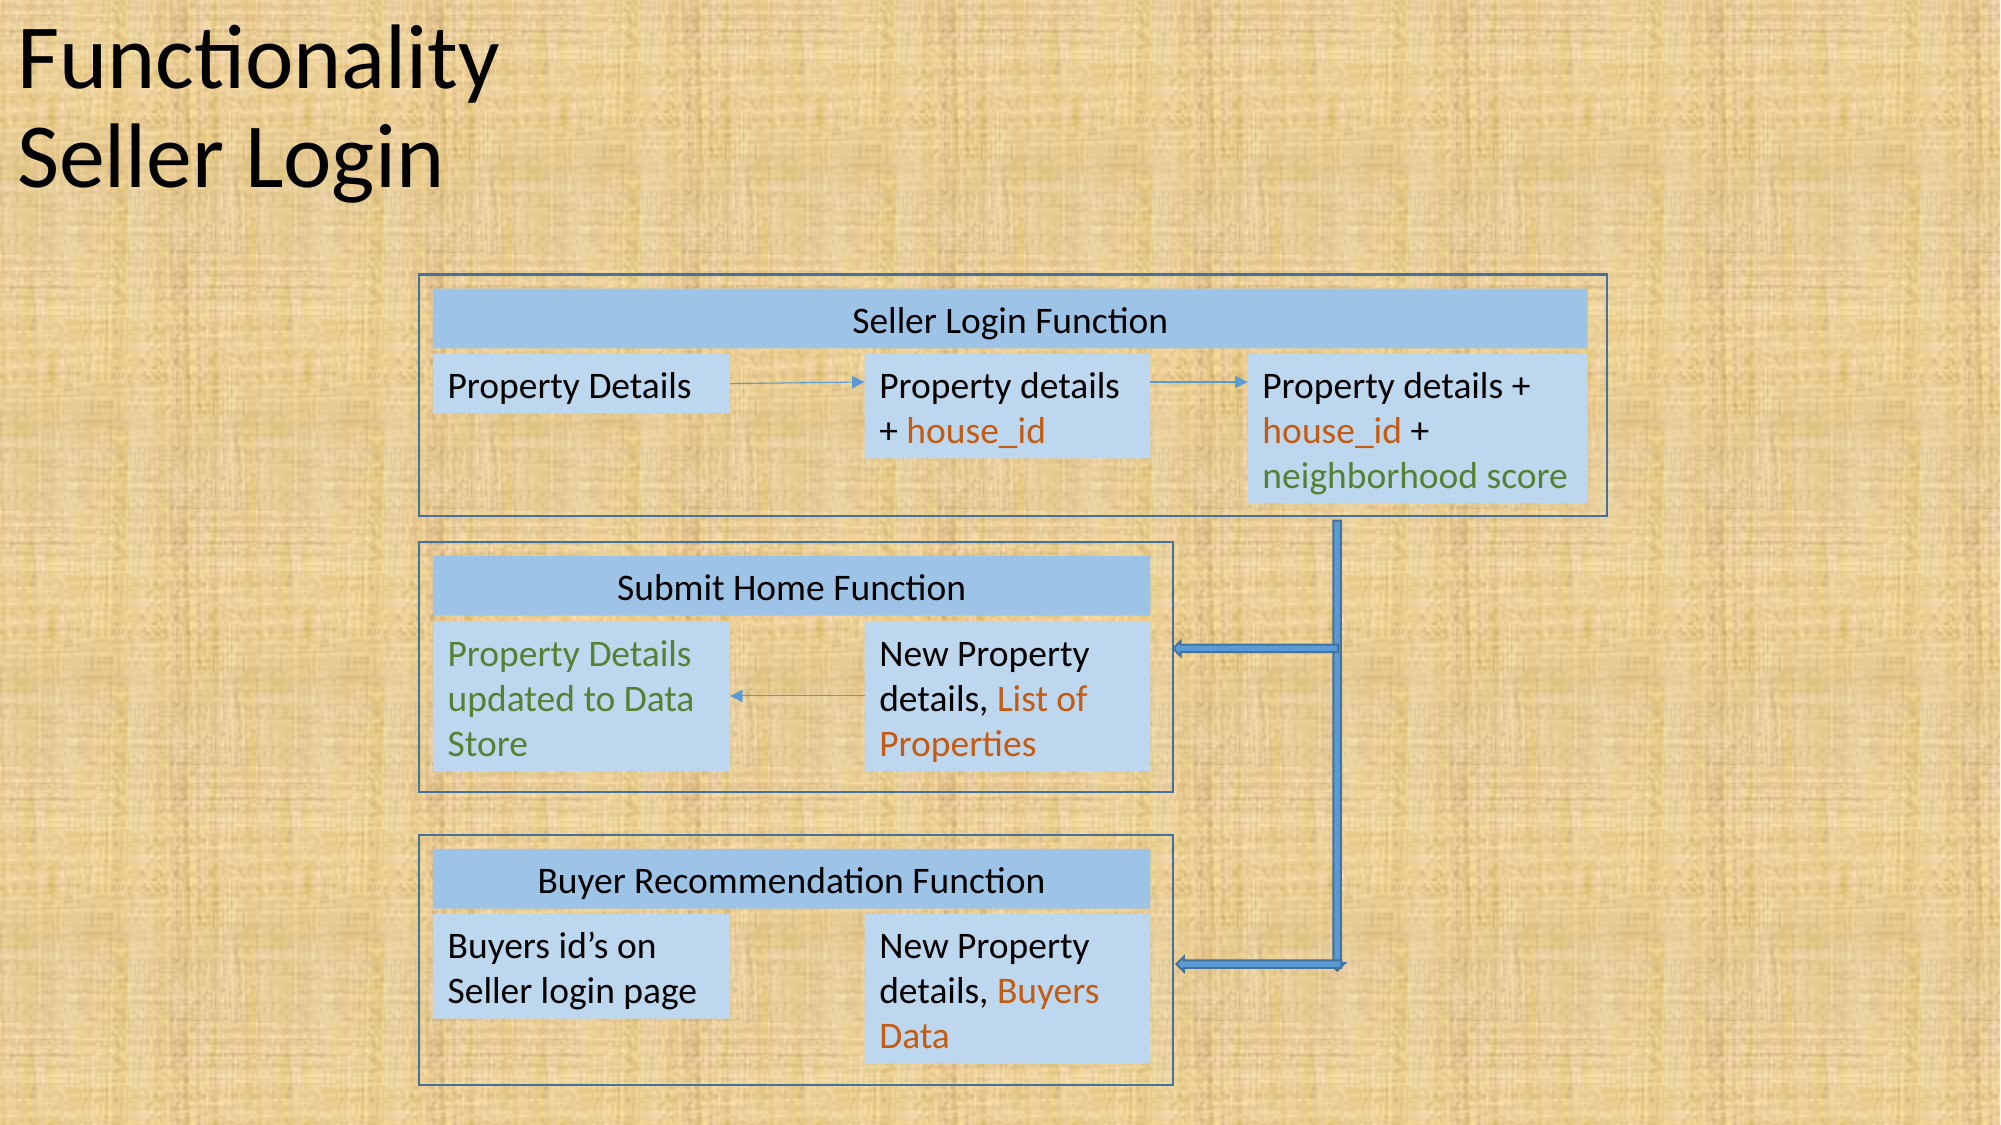

# Functionality Seller Login

Seller Login Function
Property Details
Property details + house_id + neighborhood score
Property details + house_id

Submit Home Function
Property Details updated to Data Store
New Property details, List of Properties

Buyer Recommendation Function
Buyers id’s on Seller login page
New Property details, Buyers Data